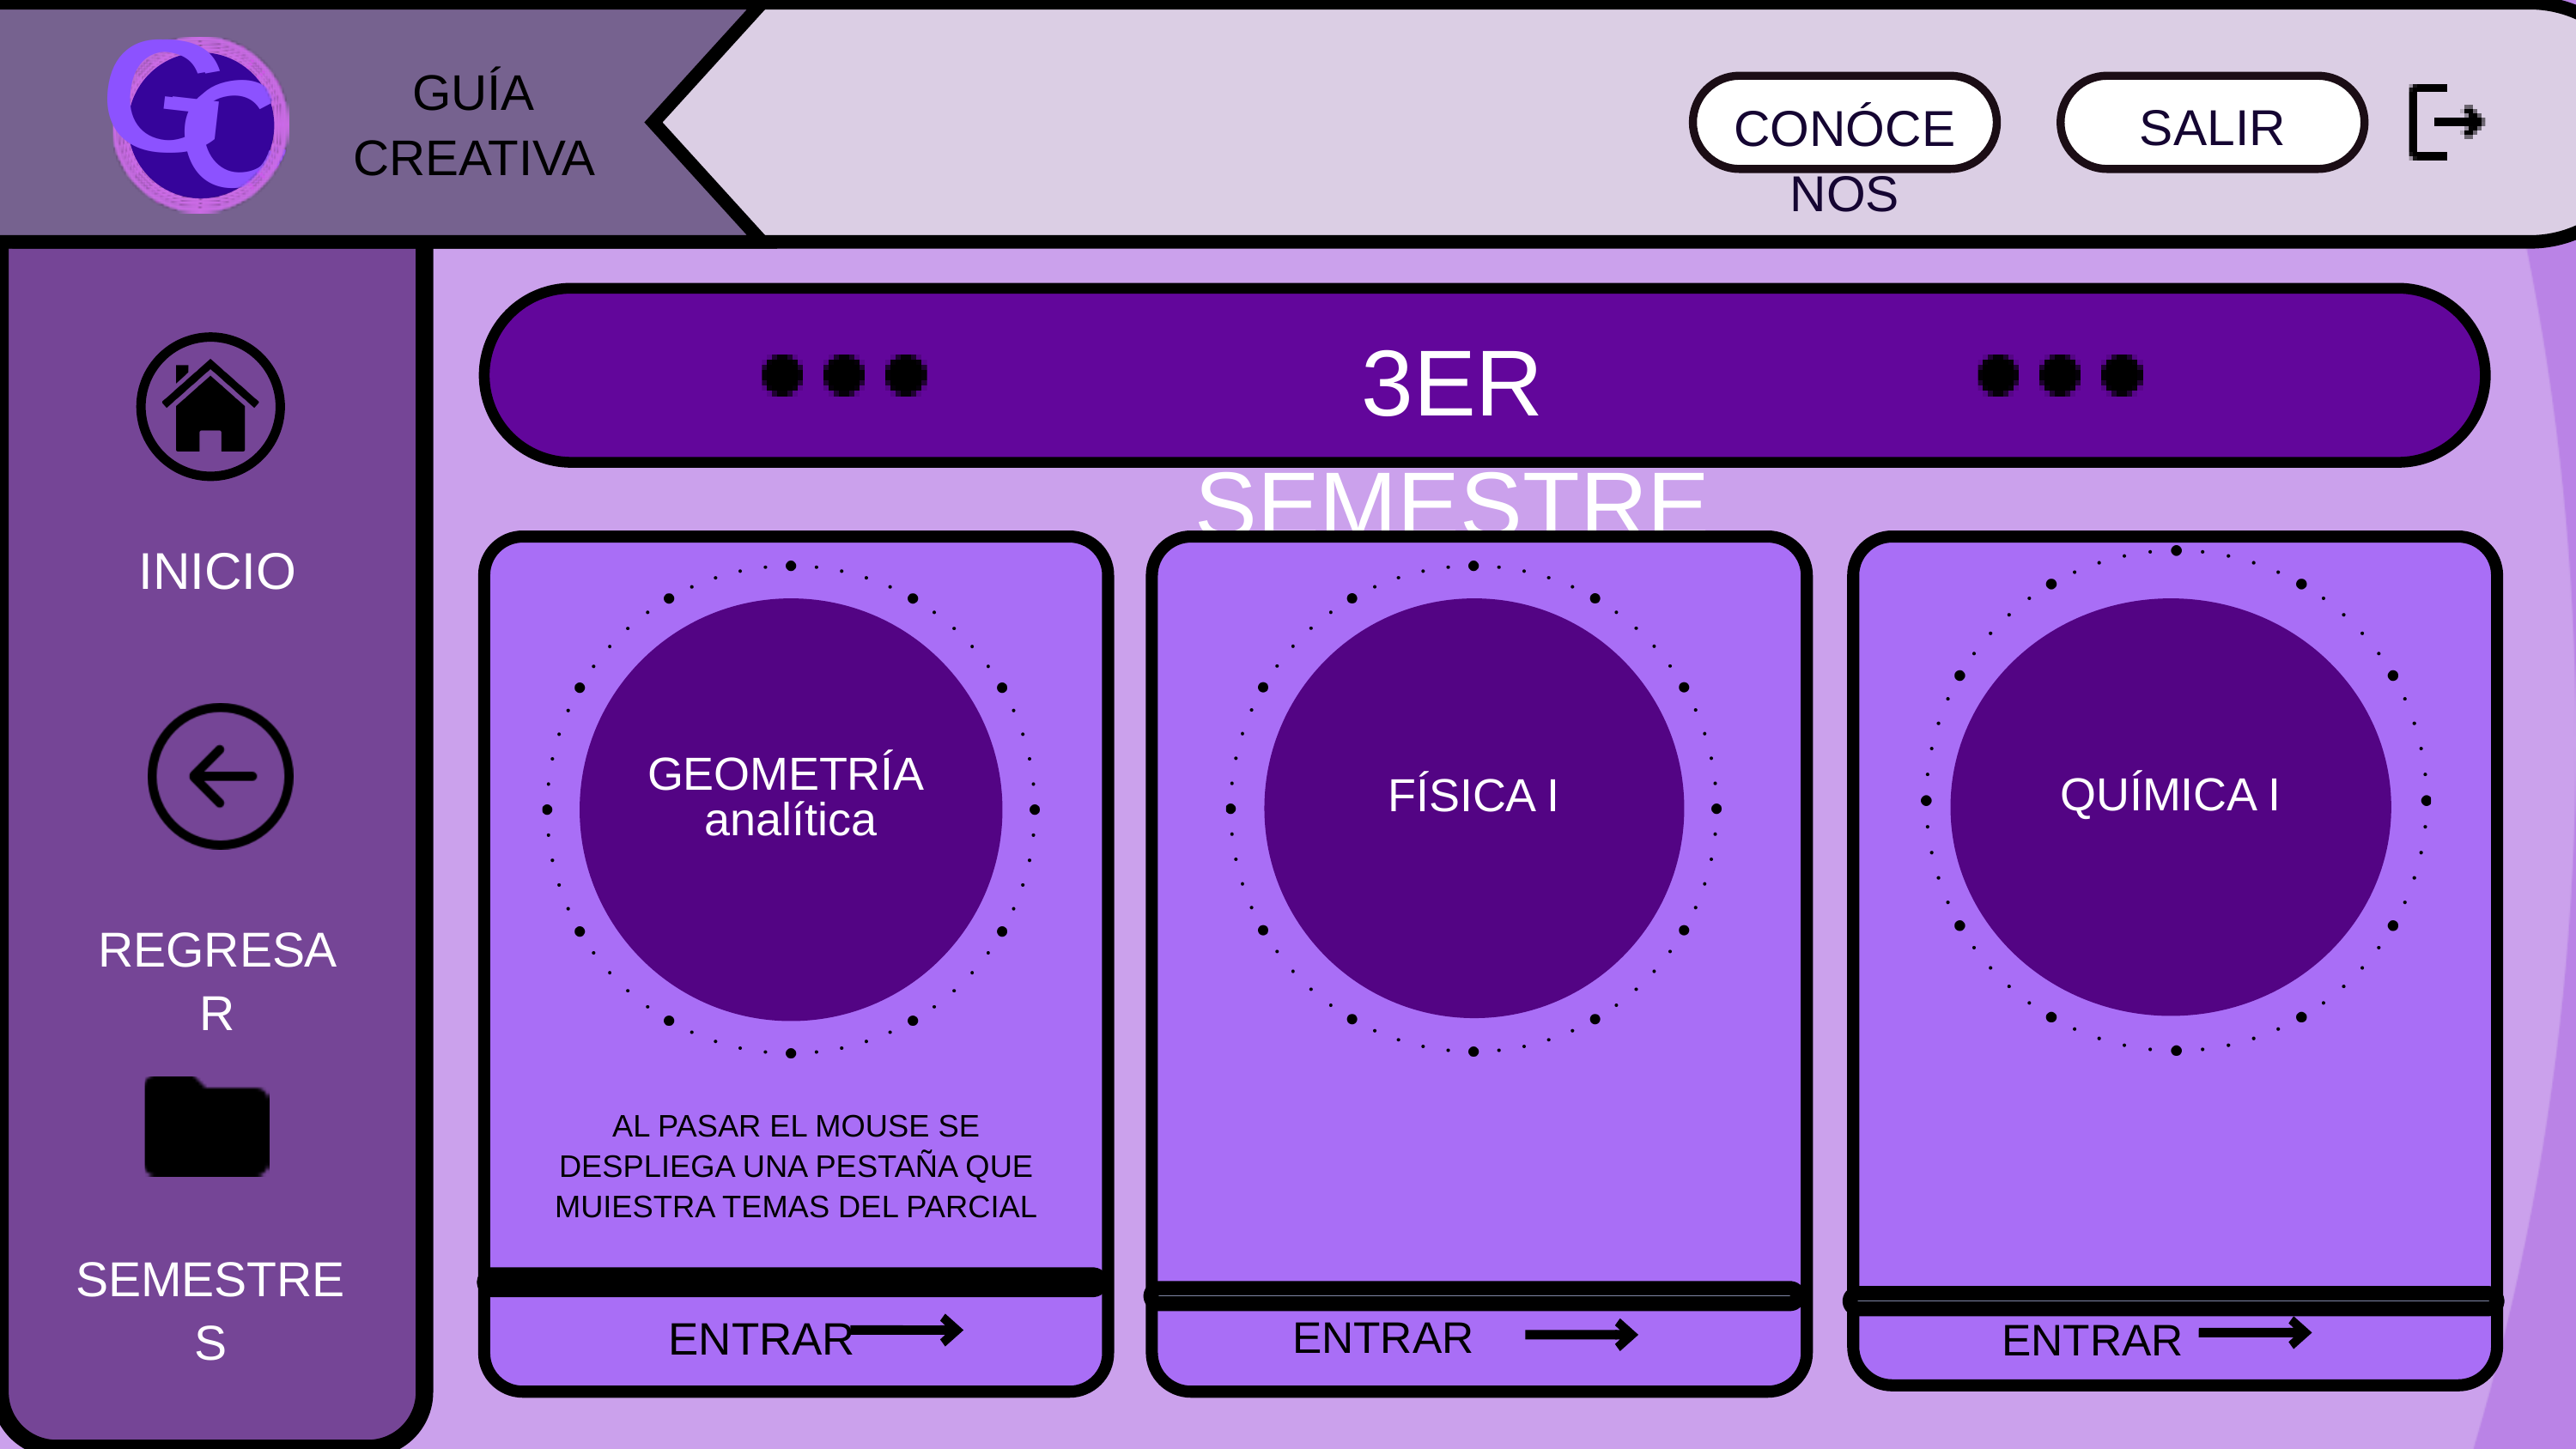

G
G

C
C

GUÍA
 CREATIVA

CONÓCENOS

SALIR
3ER SEMESTRE

INICIO

GEOMETRÍA
analítica

FÍSICA I

QUÍMICA I

REGRESAR

AL PASAR EL MOUSE SE DESPLIEGA UNA PESTAÑA QUE MUIESTRA TEMAS DEL PARCIAL
SEMESTRES
ENTRAR
ENTRAR
ENTRAR